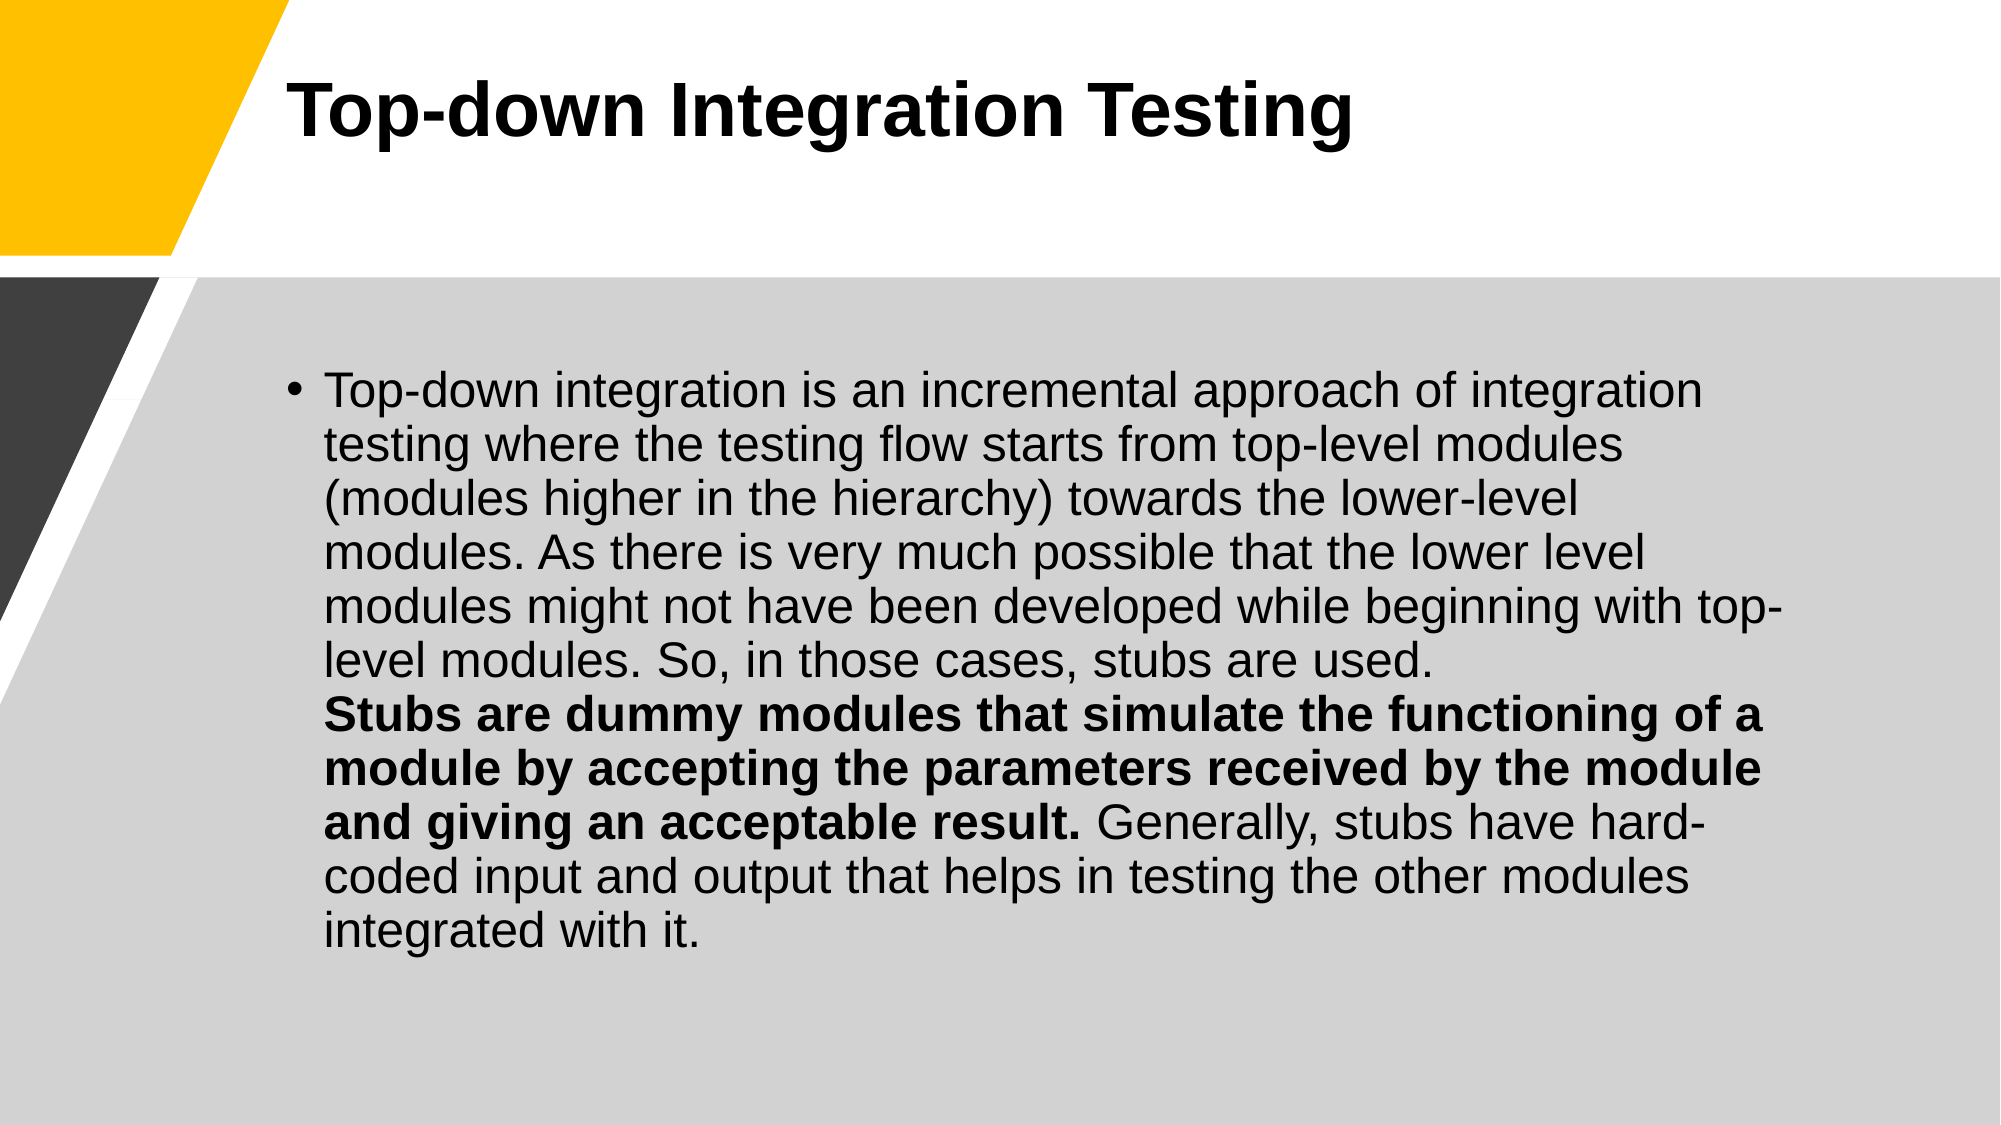

# Top-down Integration Testing

Top-down integration is an incremental approach of integration testing where the testing flow starts from top-level modules (modules higher in the hierarchy) towards the lower-level modules. As there is very much possible that the lower level modules might not have been developed while beginning with top-level modules. So, in those cases, stubs are used.
Stubs are dummy modules that simulate the functioning of a module by accepting the parameters received by the module and giving an acceptable result. Generally, stubs have hard-coded input and output that helps in testing the other modules integrated with it.